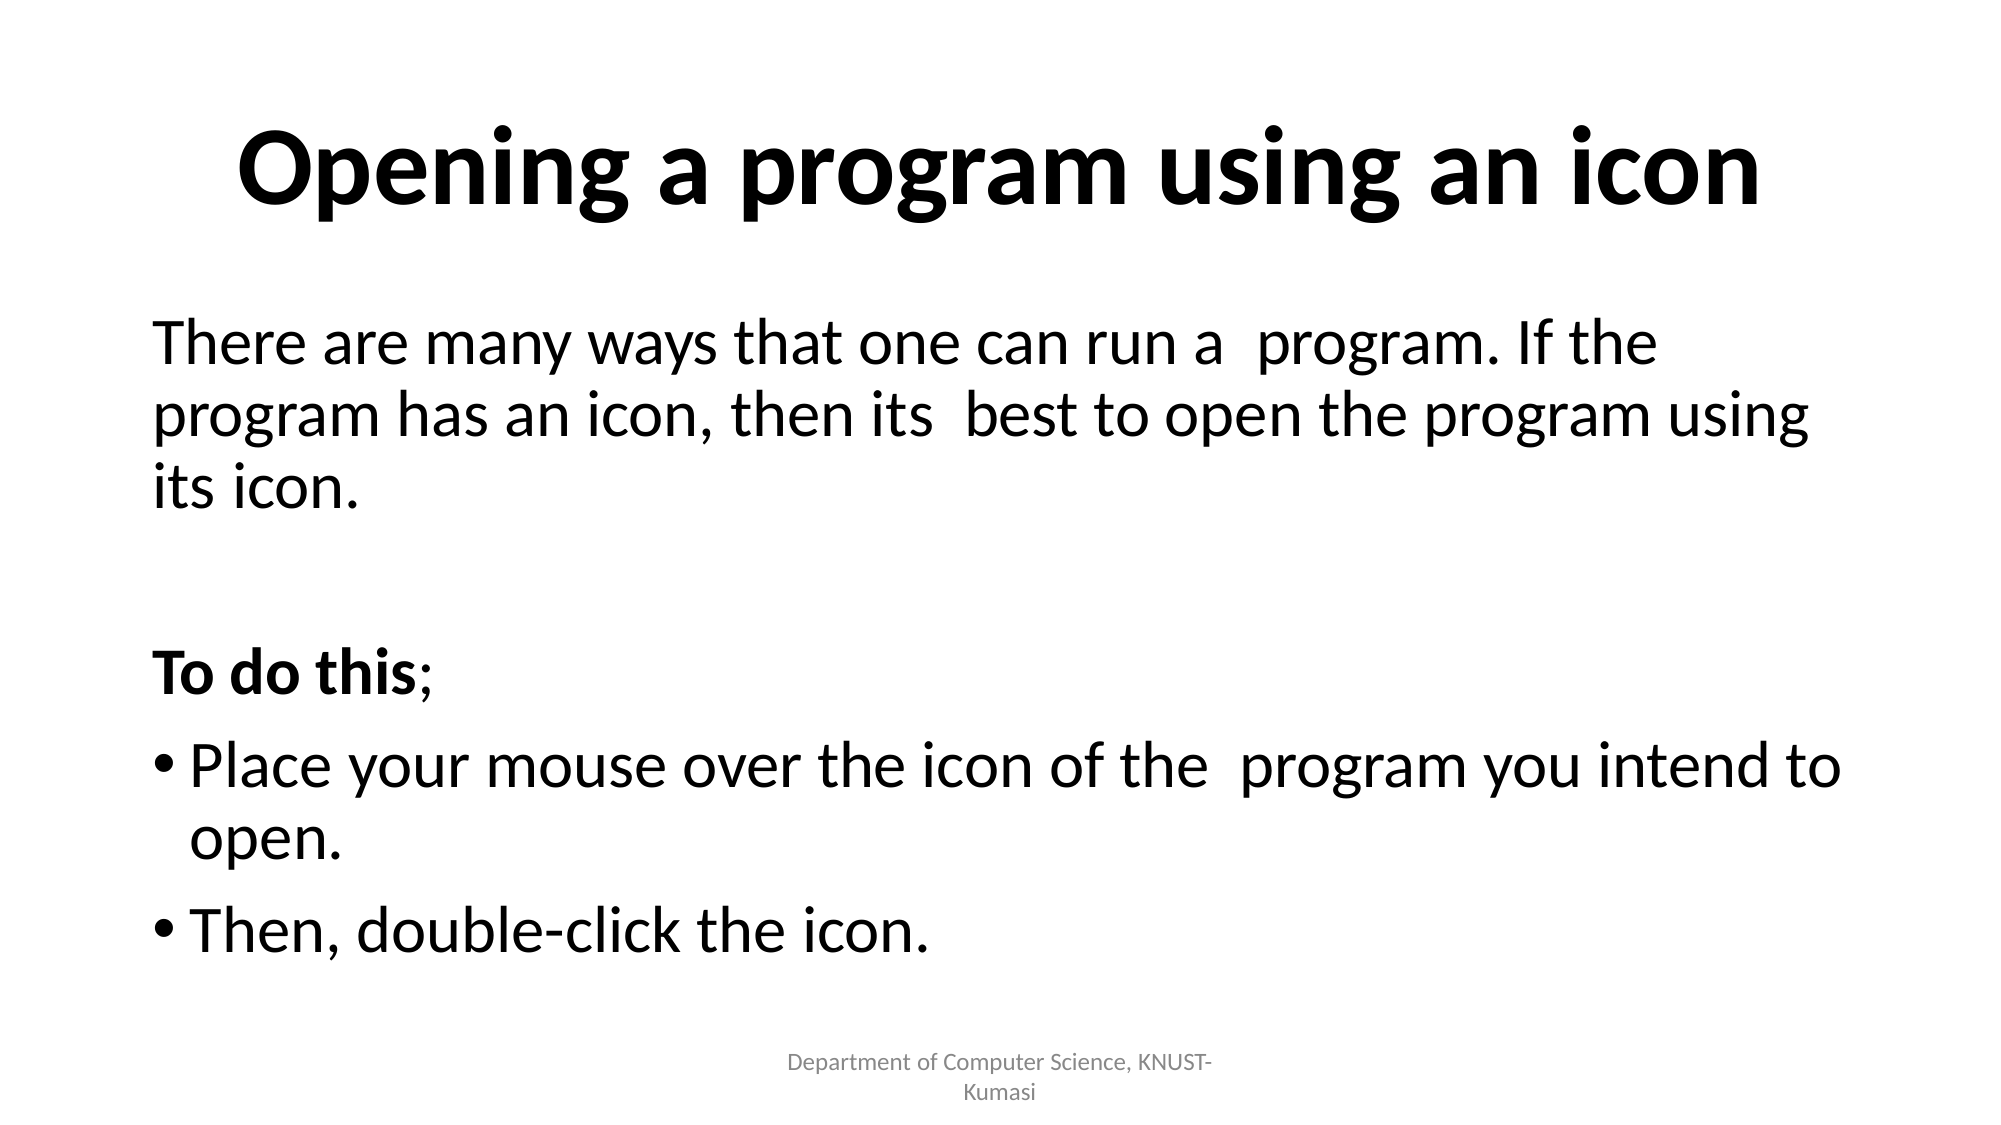

# Opening a program using an icon
There are many ways that one can run a  program. If the program has an icon, then its  best to open the program using its icon.

To do this;
Place your mouse over the icon of the  program you intend to open.
Then, double-click the icon.
Department of Computer Science, KNUST-
Kumasi